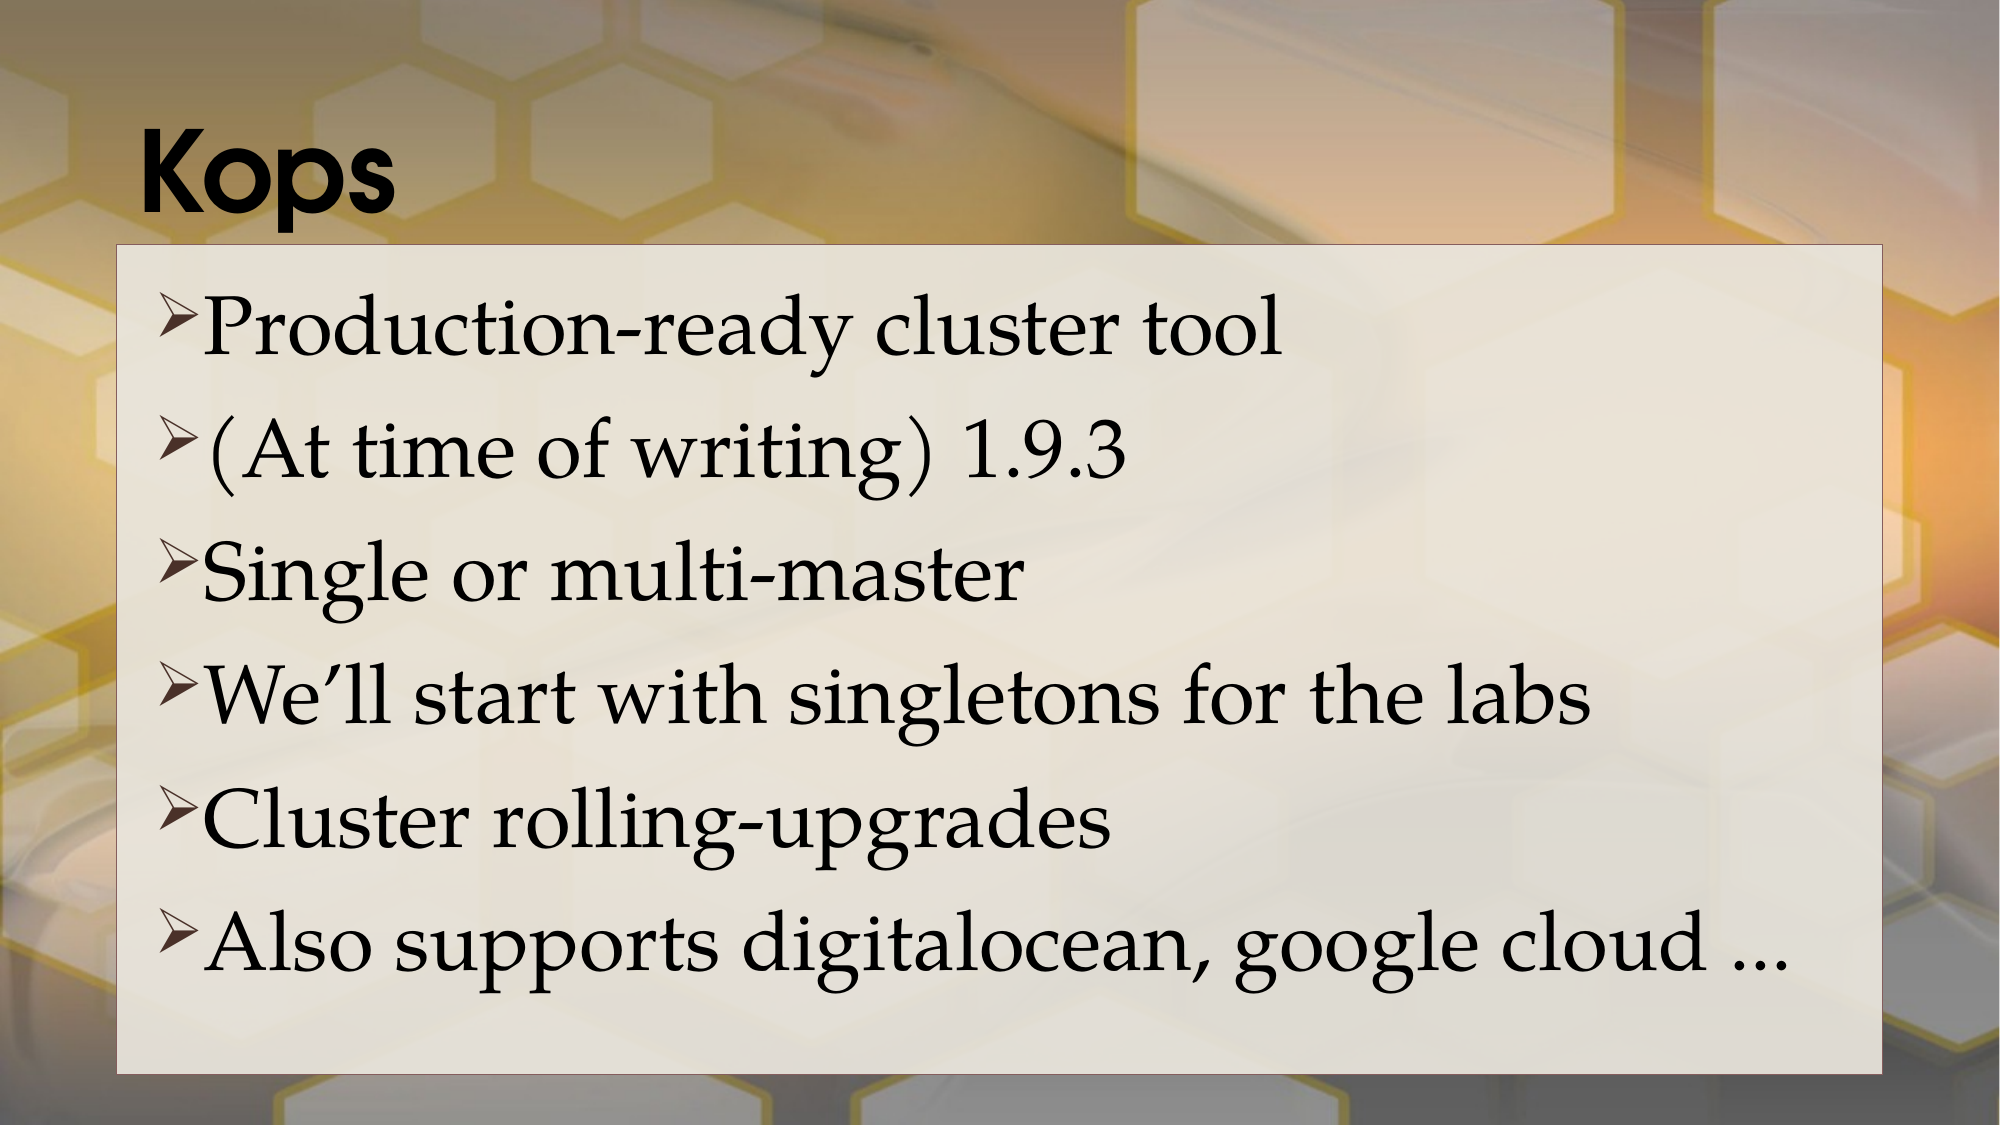

# Kops
Production-ready cluster tool
(At time of writing) 1.9.3
Single or multi-master
We’ll start with singletons for the labs
Cluster rolling-upgrades
Also supports digitalocean, google cloud ...